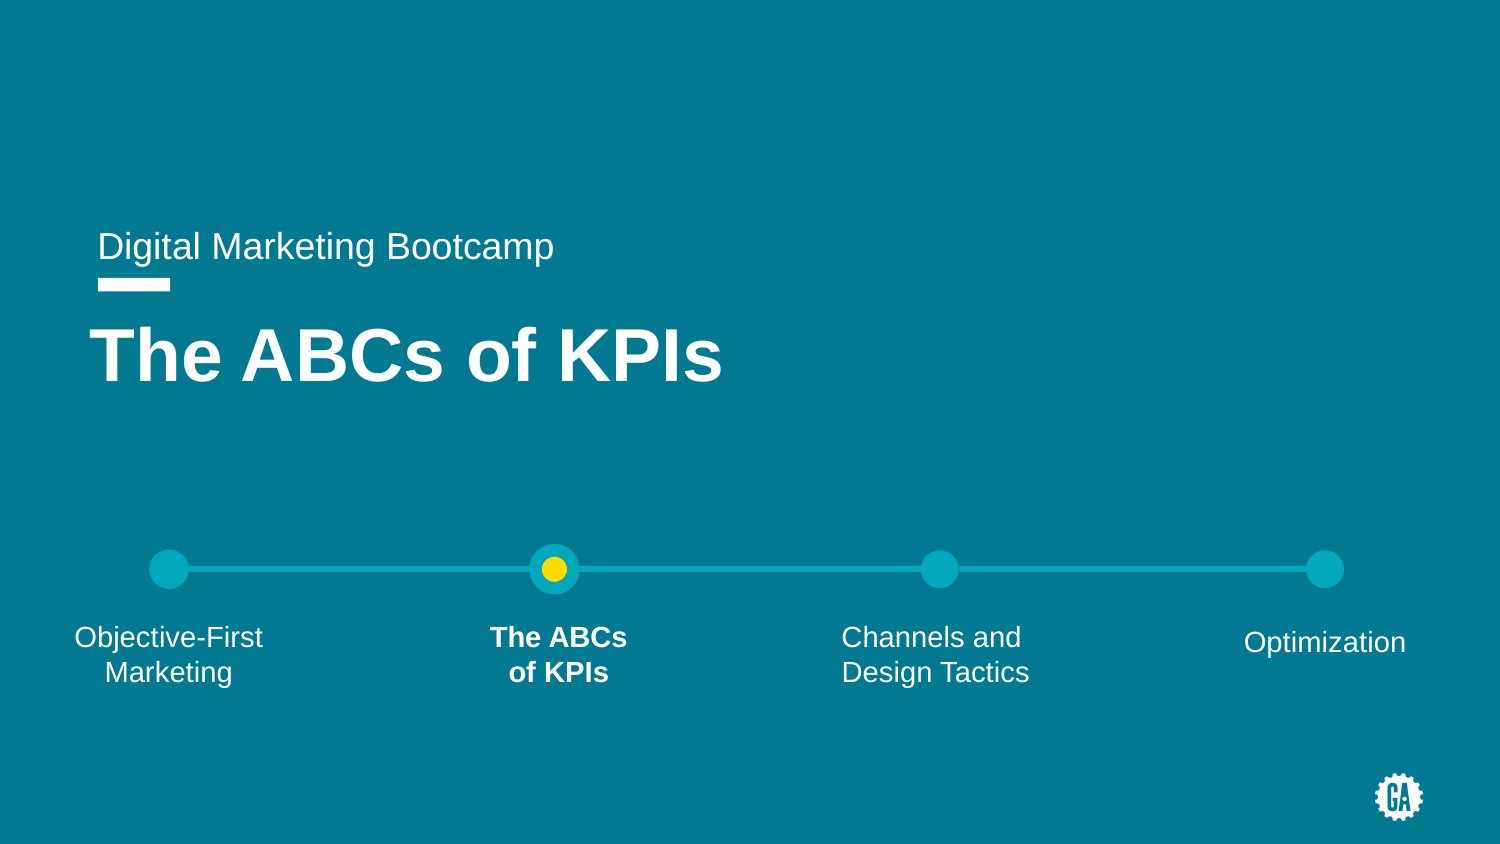

Digital Marketing Bootcamp
# The ABCs of KPIs

The ABCs of KPIs

Objective-First Marketing
Channels and
Design Tactics

Optimization